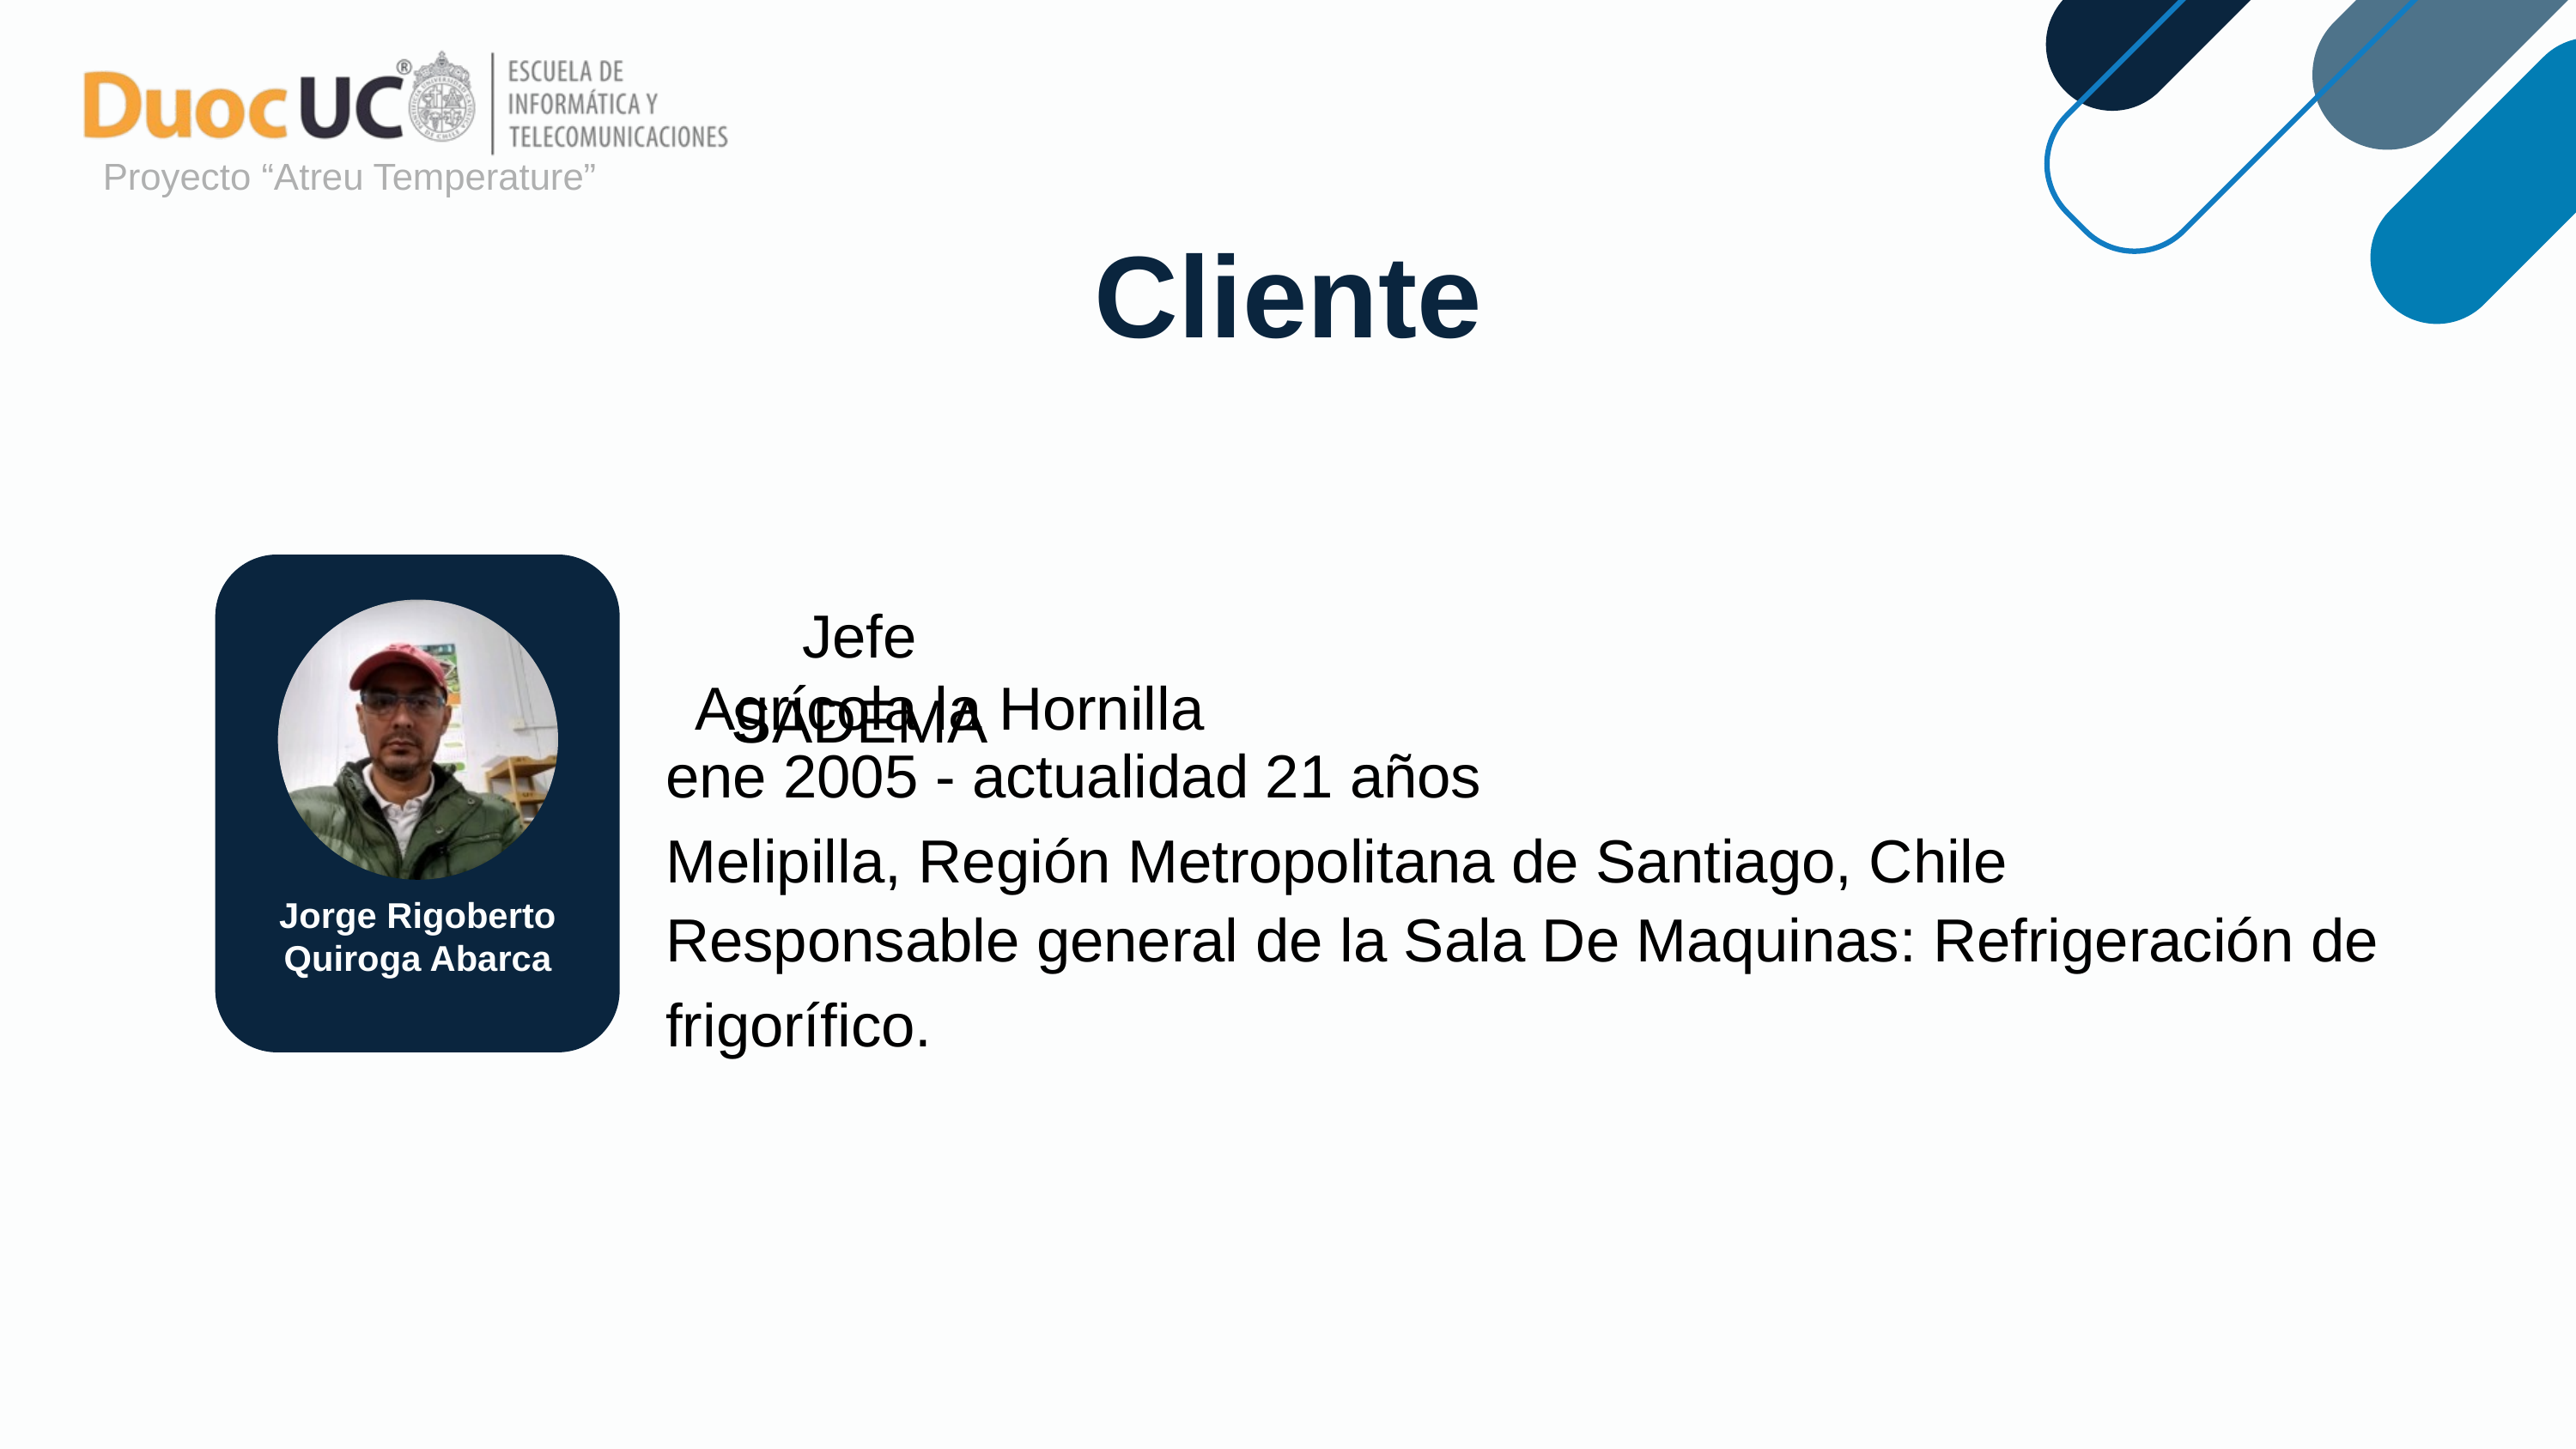

Proyecto “Atreu Temperature”
Cliente

Jefe SADEMA

Agrícola la Hornilla
ene 2005 - actualidad 21 años
Melipilla, Región Metropolitana de Santiago, Chile
Responsable general de la Sala De Maquinas: Refrigeración de frigorífico.
Jorge Rigoberto
Quiroga Abarca